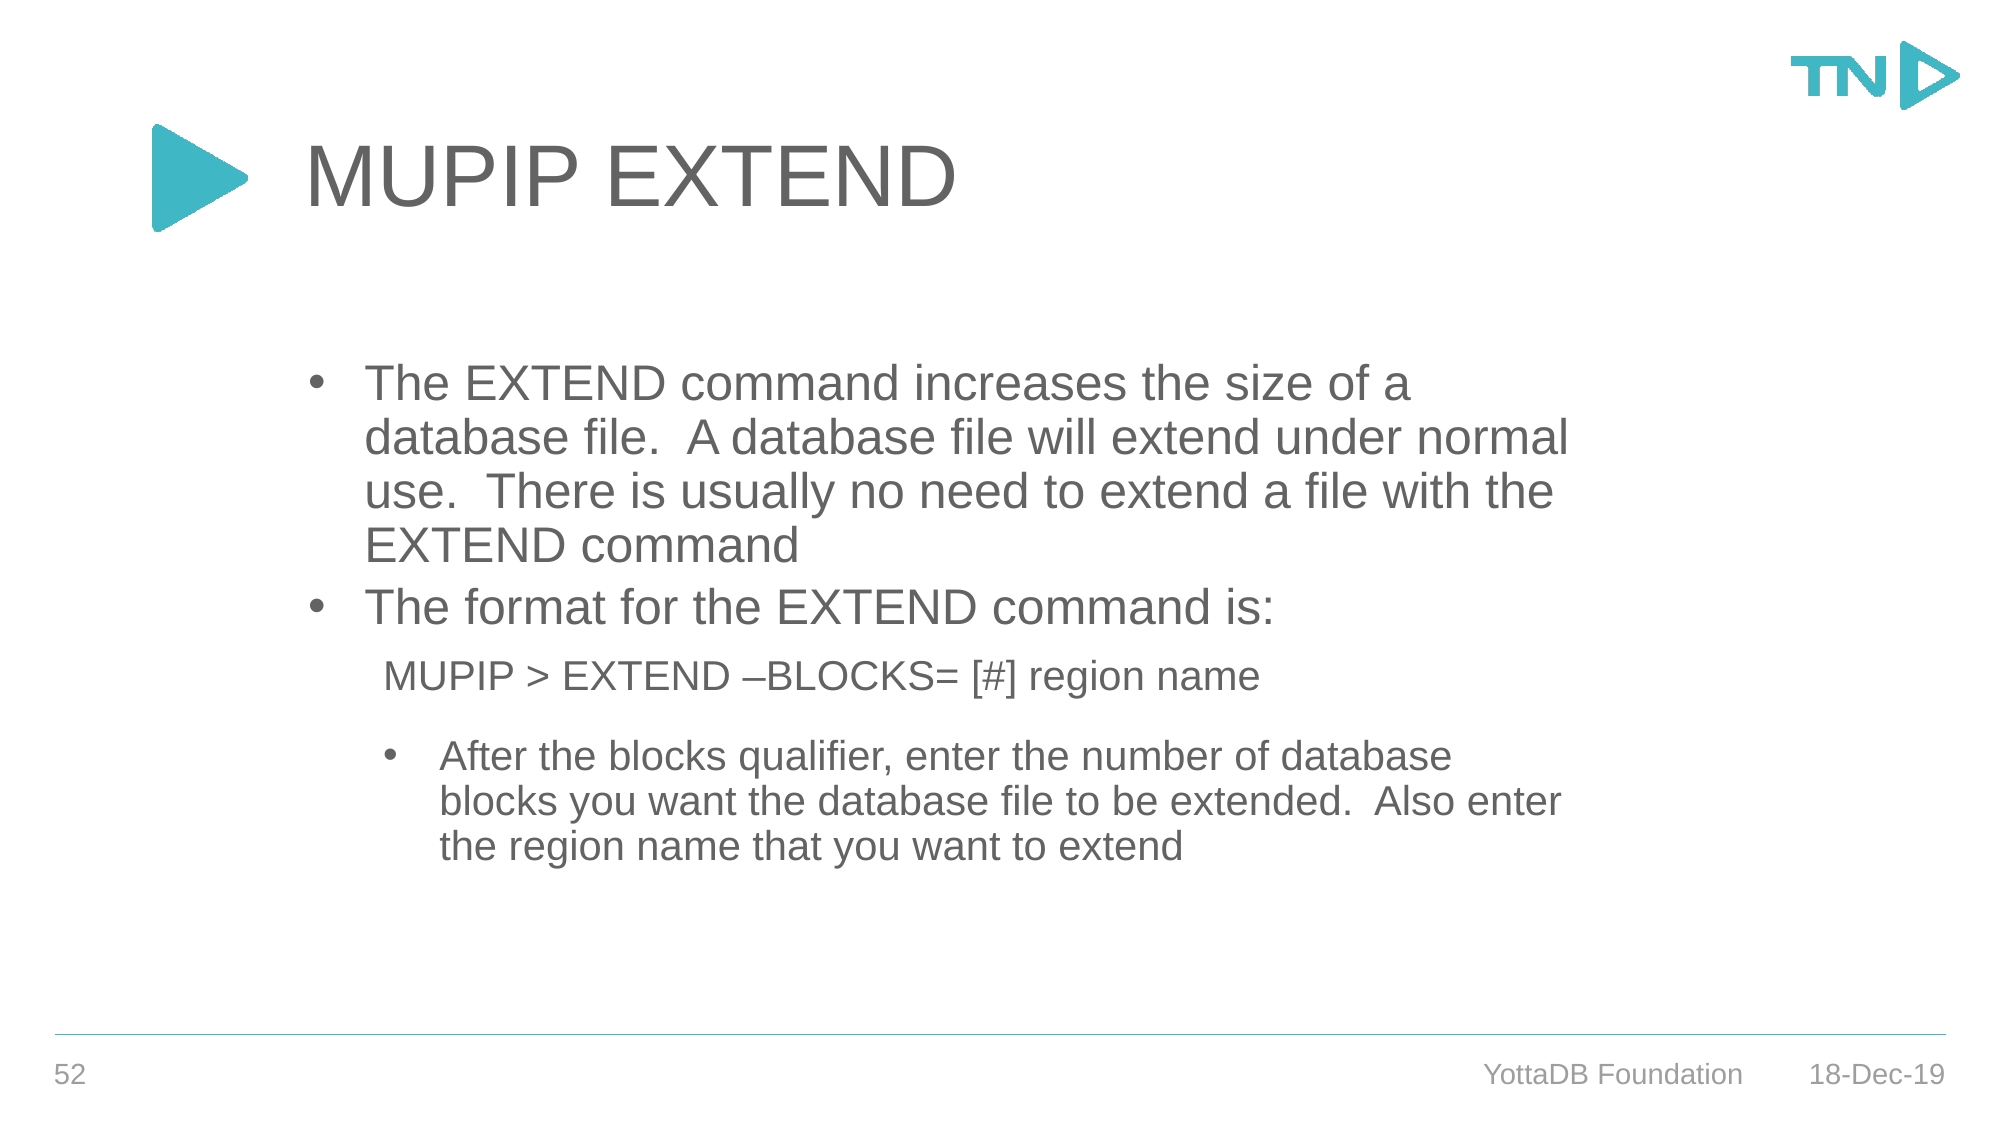

# MUPIP EXTEND
The EXTEND command increases the size of a database file.  A database file will extend under normal use.  There is usually no need to extend a file with the EXTEND command
The format for the EXTEND command is:
MUPIP > EXTEND –BLOCKS= [#] region name
After the blocks qualifier, enter the number of database blocks you want the database file to be extended.  Also enter the region name that you want to extend

52
YottaDB Foundation
18-Dec-19